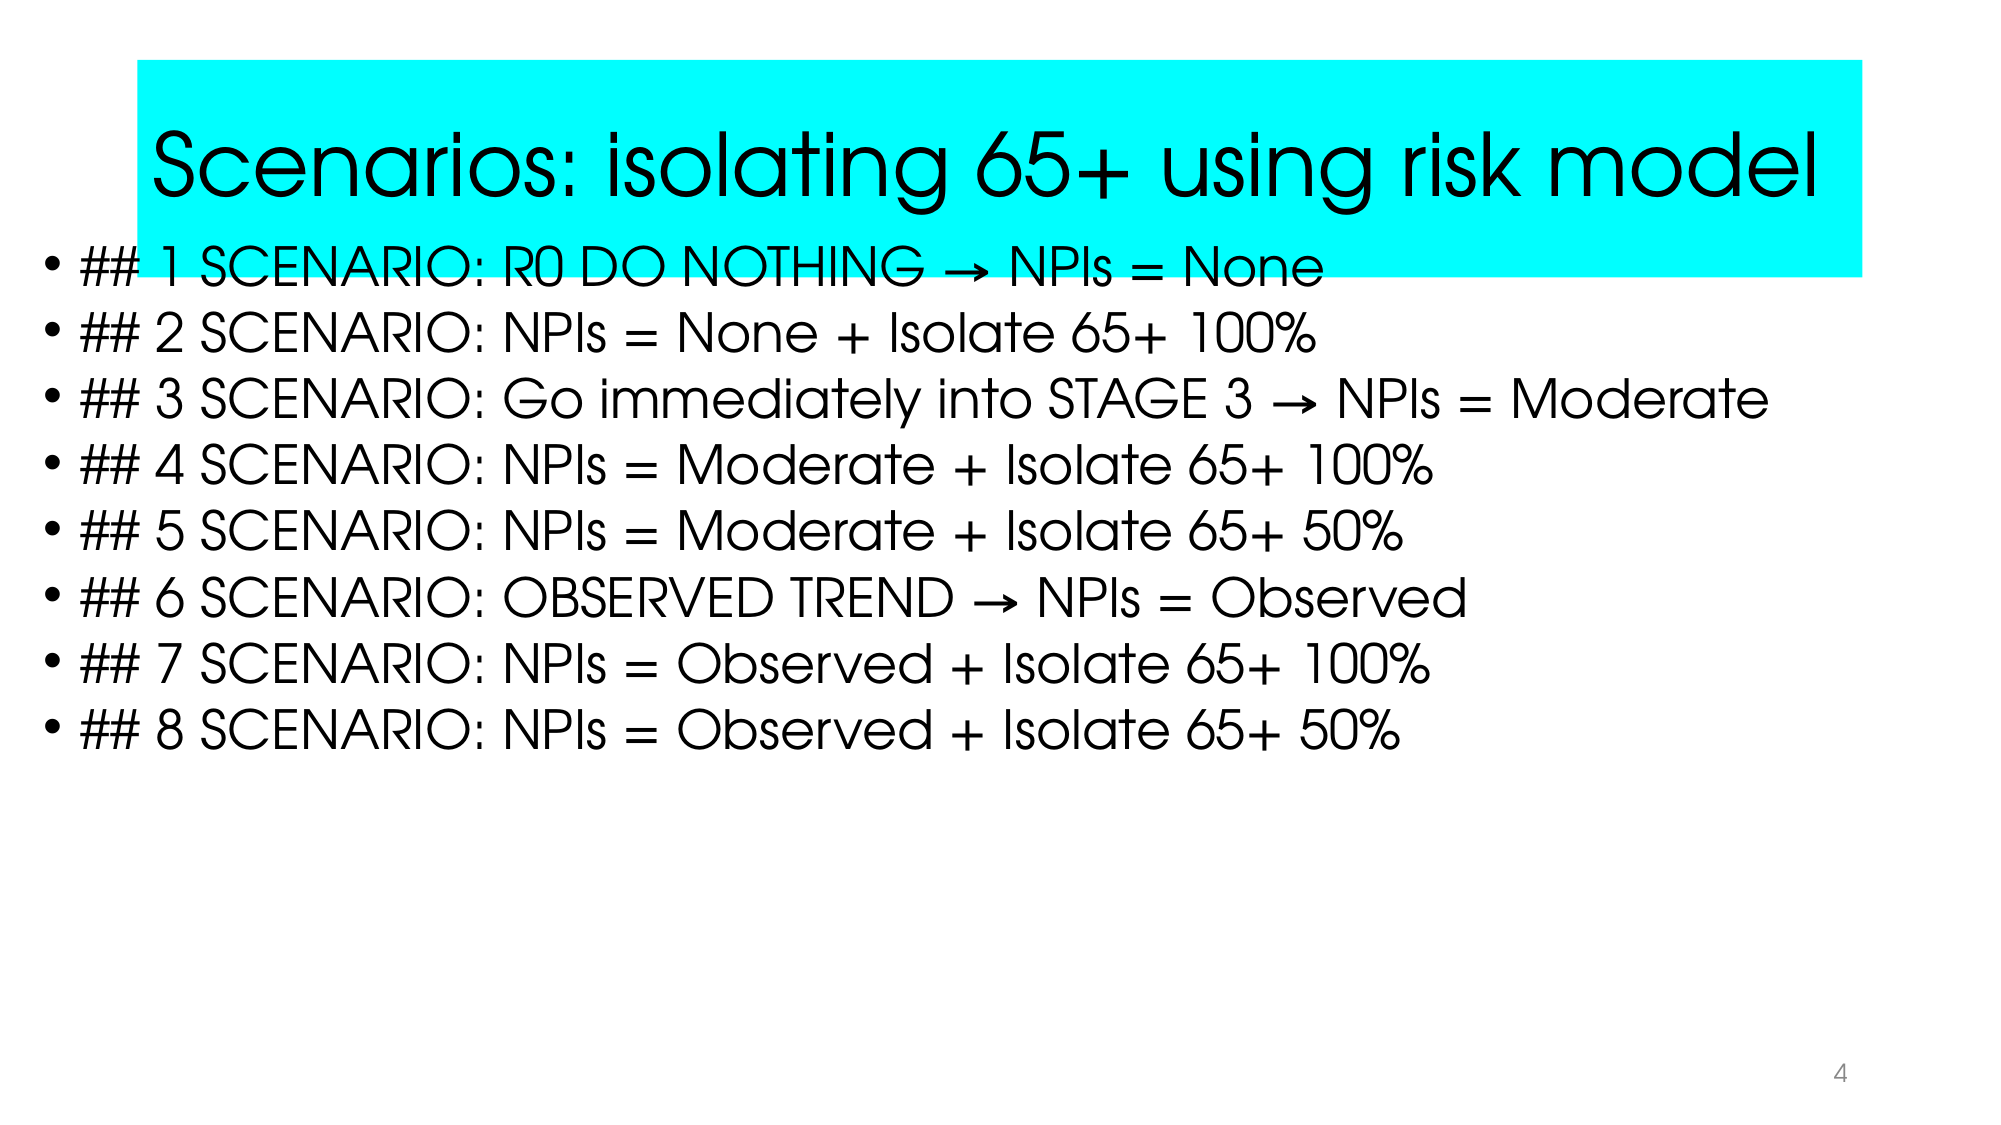

# Scenarios: isolating 65+ using risk model
## 1 SCENARIO: R0 DO NOTHING → NPIs = None
## 2 SCENARIO: NPIs = None + Isolate 65+ 100%
## 3 SCENARIO: Go immediately into STAGE 3 → NPIs = Moderate
## 4 SCENARIO: NPIs = Moderate + Isolate 65+ 100%
## 5 SCENARIO: NPIs = Moderate + Isolate 65+ 50%
## 6 SCENARIO: OBSERVED TREND → NPIs = Observed
## 7 SCENARIO: NPIs = Observed + Isolate 65+ 100%
## 8 SCENARIO: NPIs = Observed + Isolate 65+ 50%
4